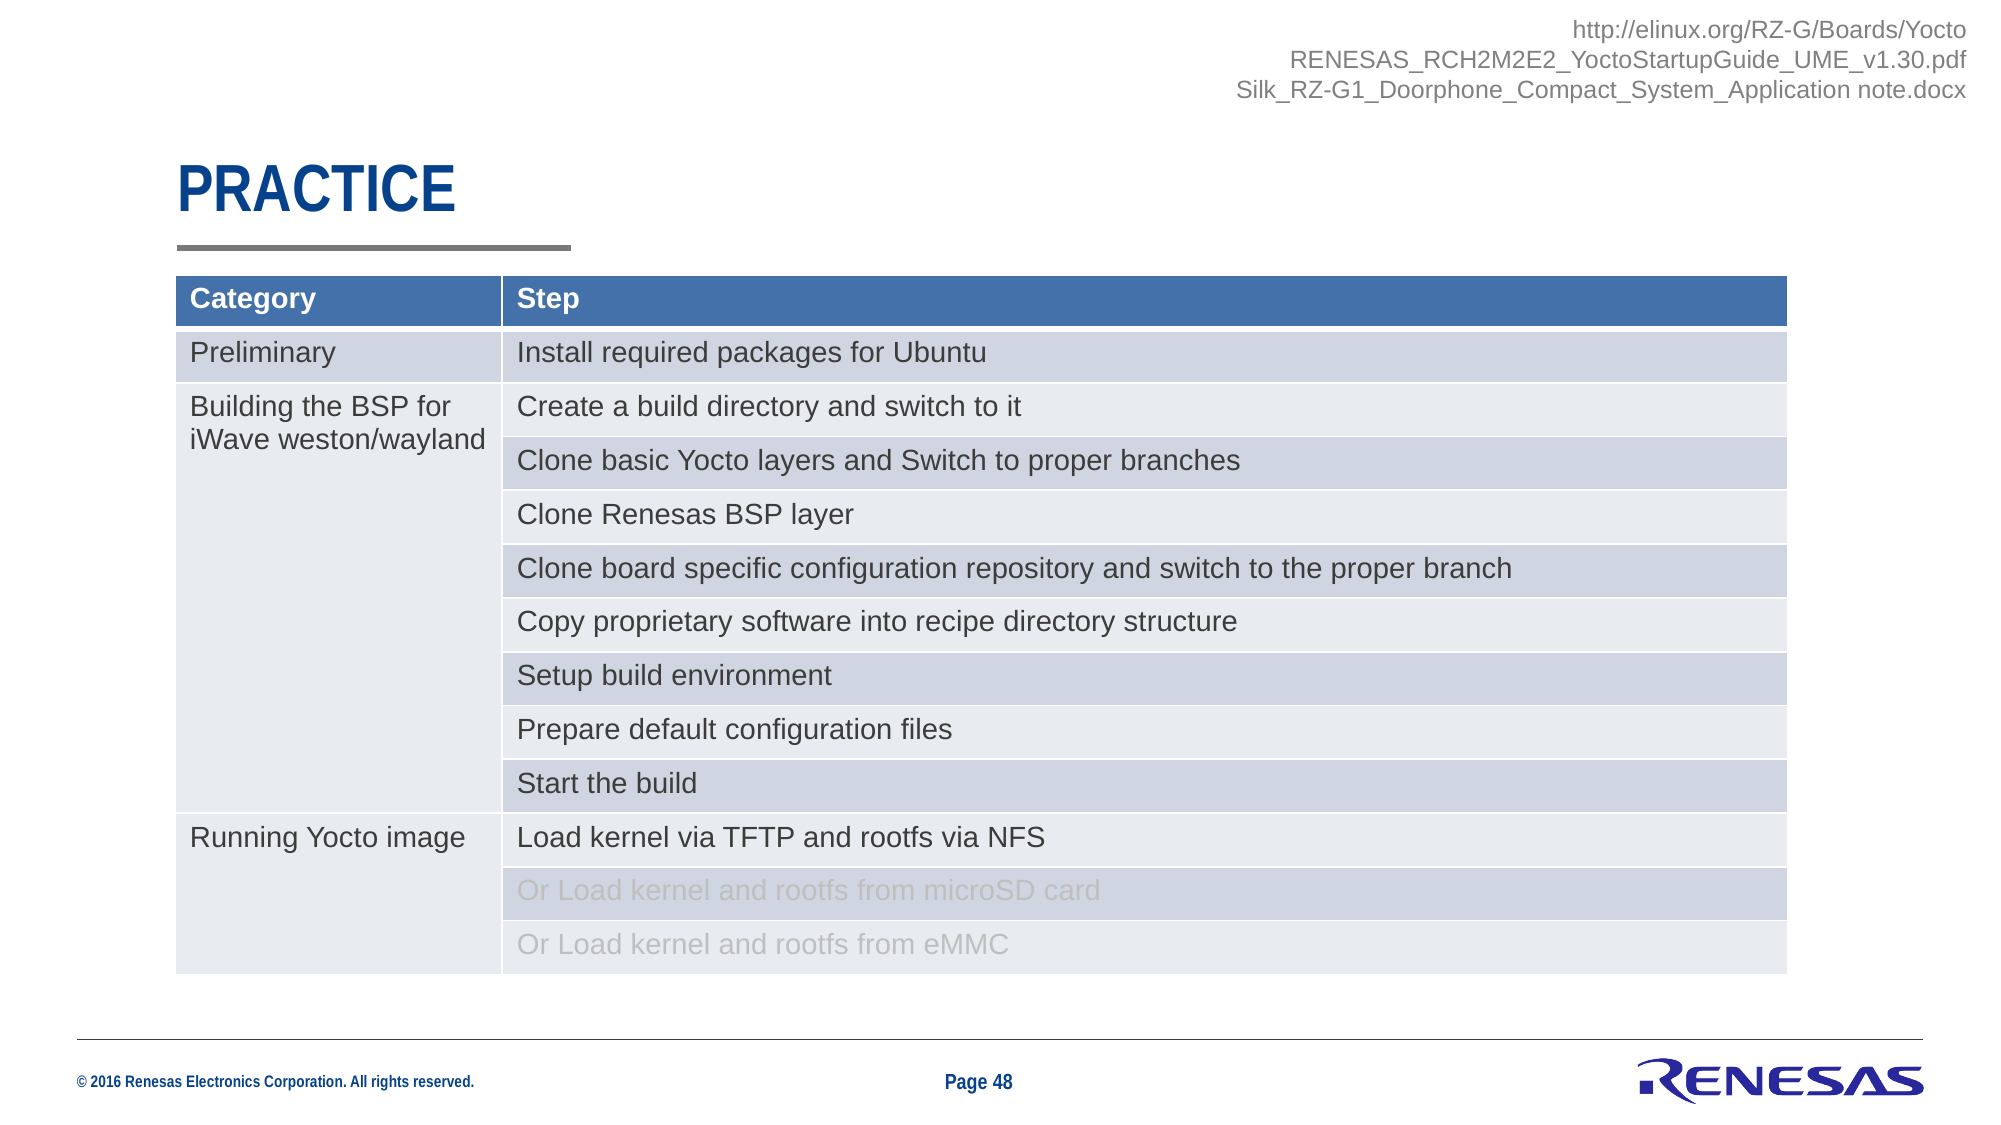

http://elinux.org/RZ-G/Boards/Yocto
RENESAS_RCH2M2E2_YoctoStartupGuide_UME_v1.30.pdf
Silk_RZ-G1_Doorphone_Compact_System_Application note.docx
# Practice
| Category | Step |
| --- | --- |
| Preliminary | Install required packages for Ubuntu |
| Building the BSP for iWave weston/wayland | Create a build directory and switch to it |
|  | Clone basic Yocto layers and Switch to proper branches |
|  | Clone Renesas BSP layer |
|  | Clone board specific configuration repository and switch to the proper branch |
|  | Copy proprietary software into recipe directory structure |
|  | Setup build environment |
|  | Prepare default configuration files |
|  | Start the build |
| Running Yocto image | Load kernel via TFTP and rootfs via NFS |
|  | Or Load kernel and rootfs from microSD card |
|  | Or Load kernel and rootfs from eMMC |
Page 48